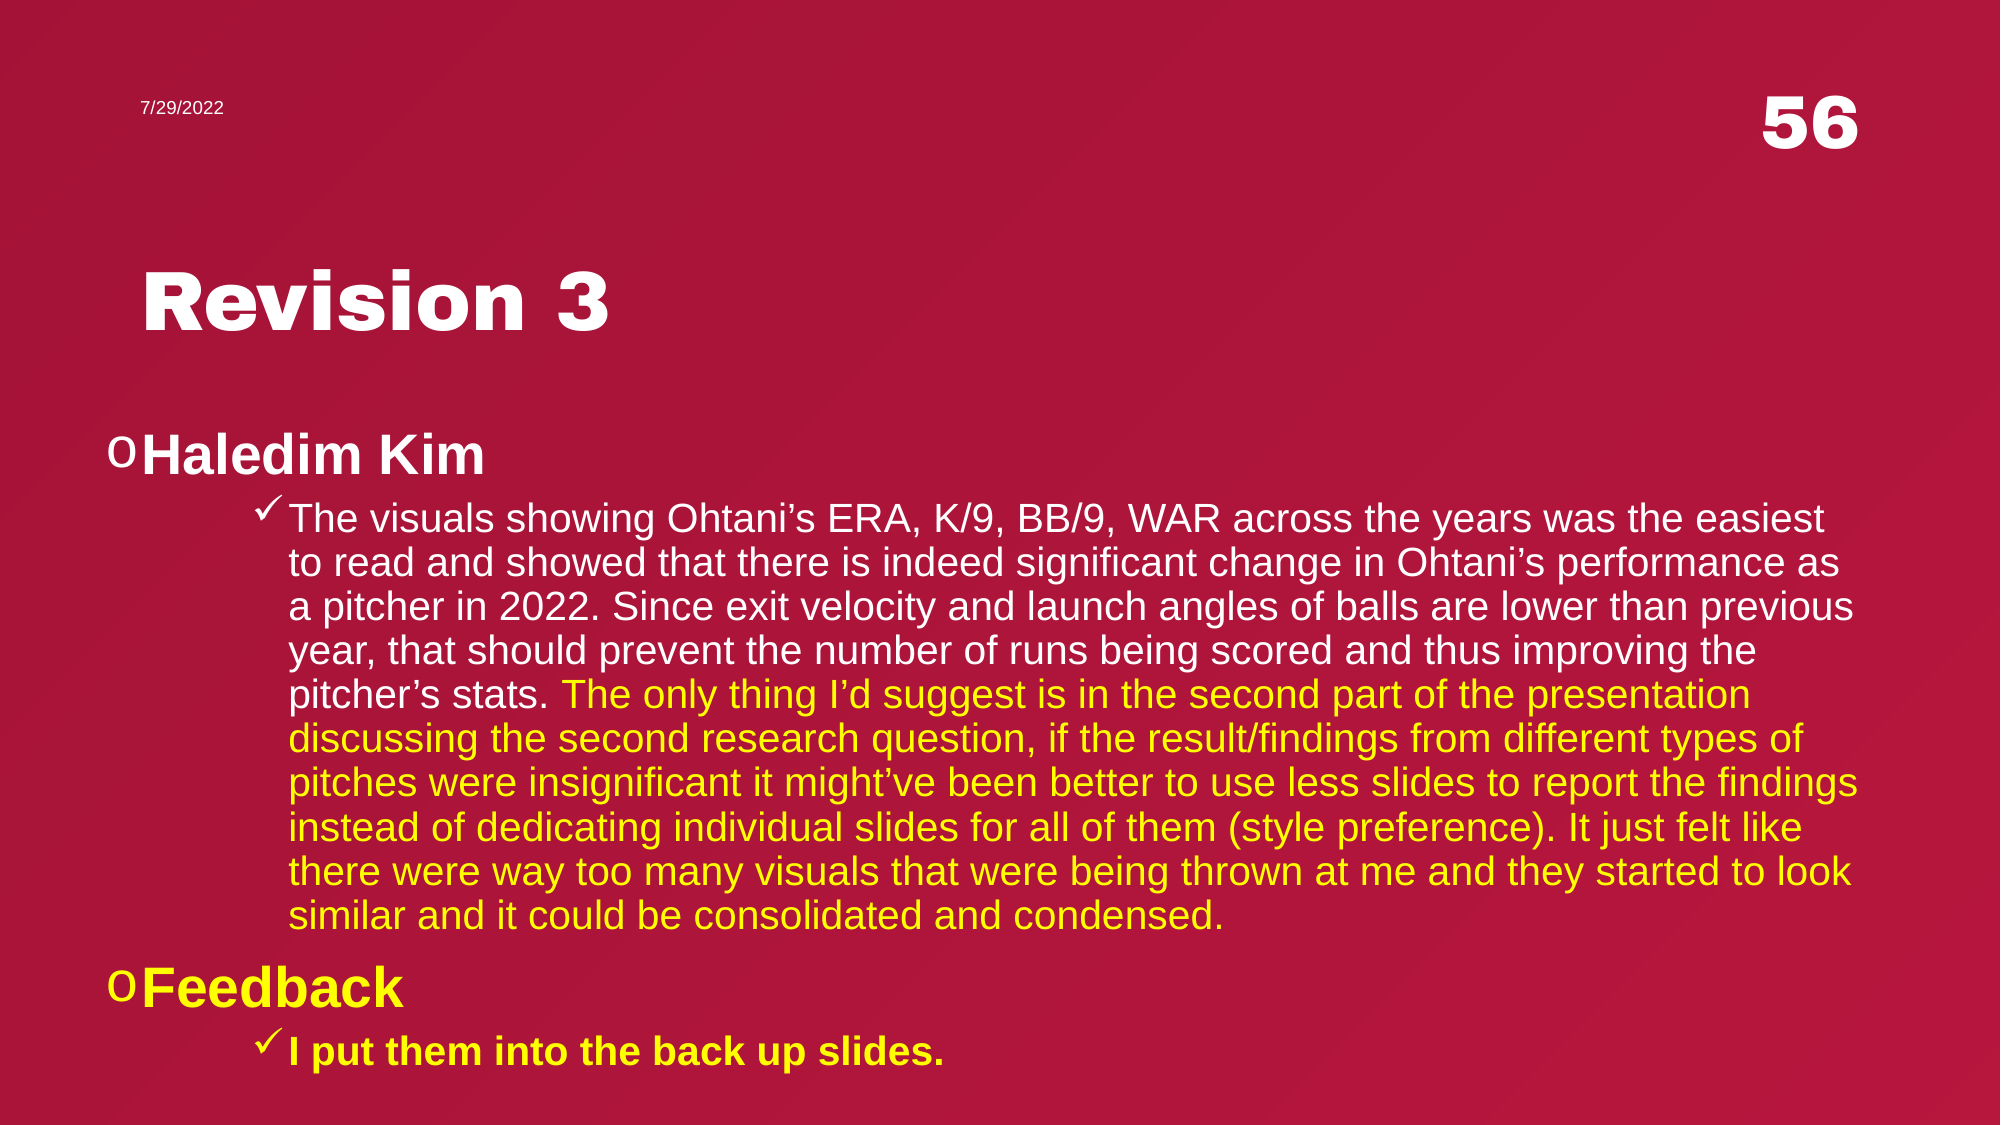

7/29/2022
56
# Revision 3
Haledim Kim
The visuals showing Ohtani’s ERA, K/9, BB/9, WAR across the years was the easiest to read and showed that there is indeed significant change in Ohtani’s performance as a pitcher in 2022. Since exit velocity and launch angles of balls are lower than previous year, that should prevent the number of runs being scored and thus improving the pitcher’s stats. The only thing I’d suggest is in the second part of the presentation discussing the second research question, if the result/findings from different types of pitches were insignificant it might’ve been better to use less slides to report the findings instead of dedicating individual slides for all of them (style preference). It just felt like there were way too many visuals that were being thrown at me and they started to look similar and it could be consolidated and condensed.
Feedback
I put them into the back up slides.